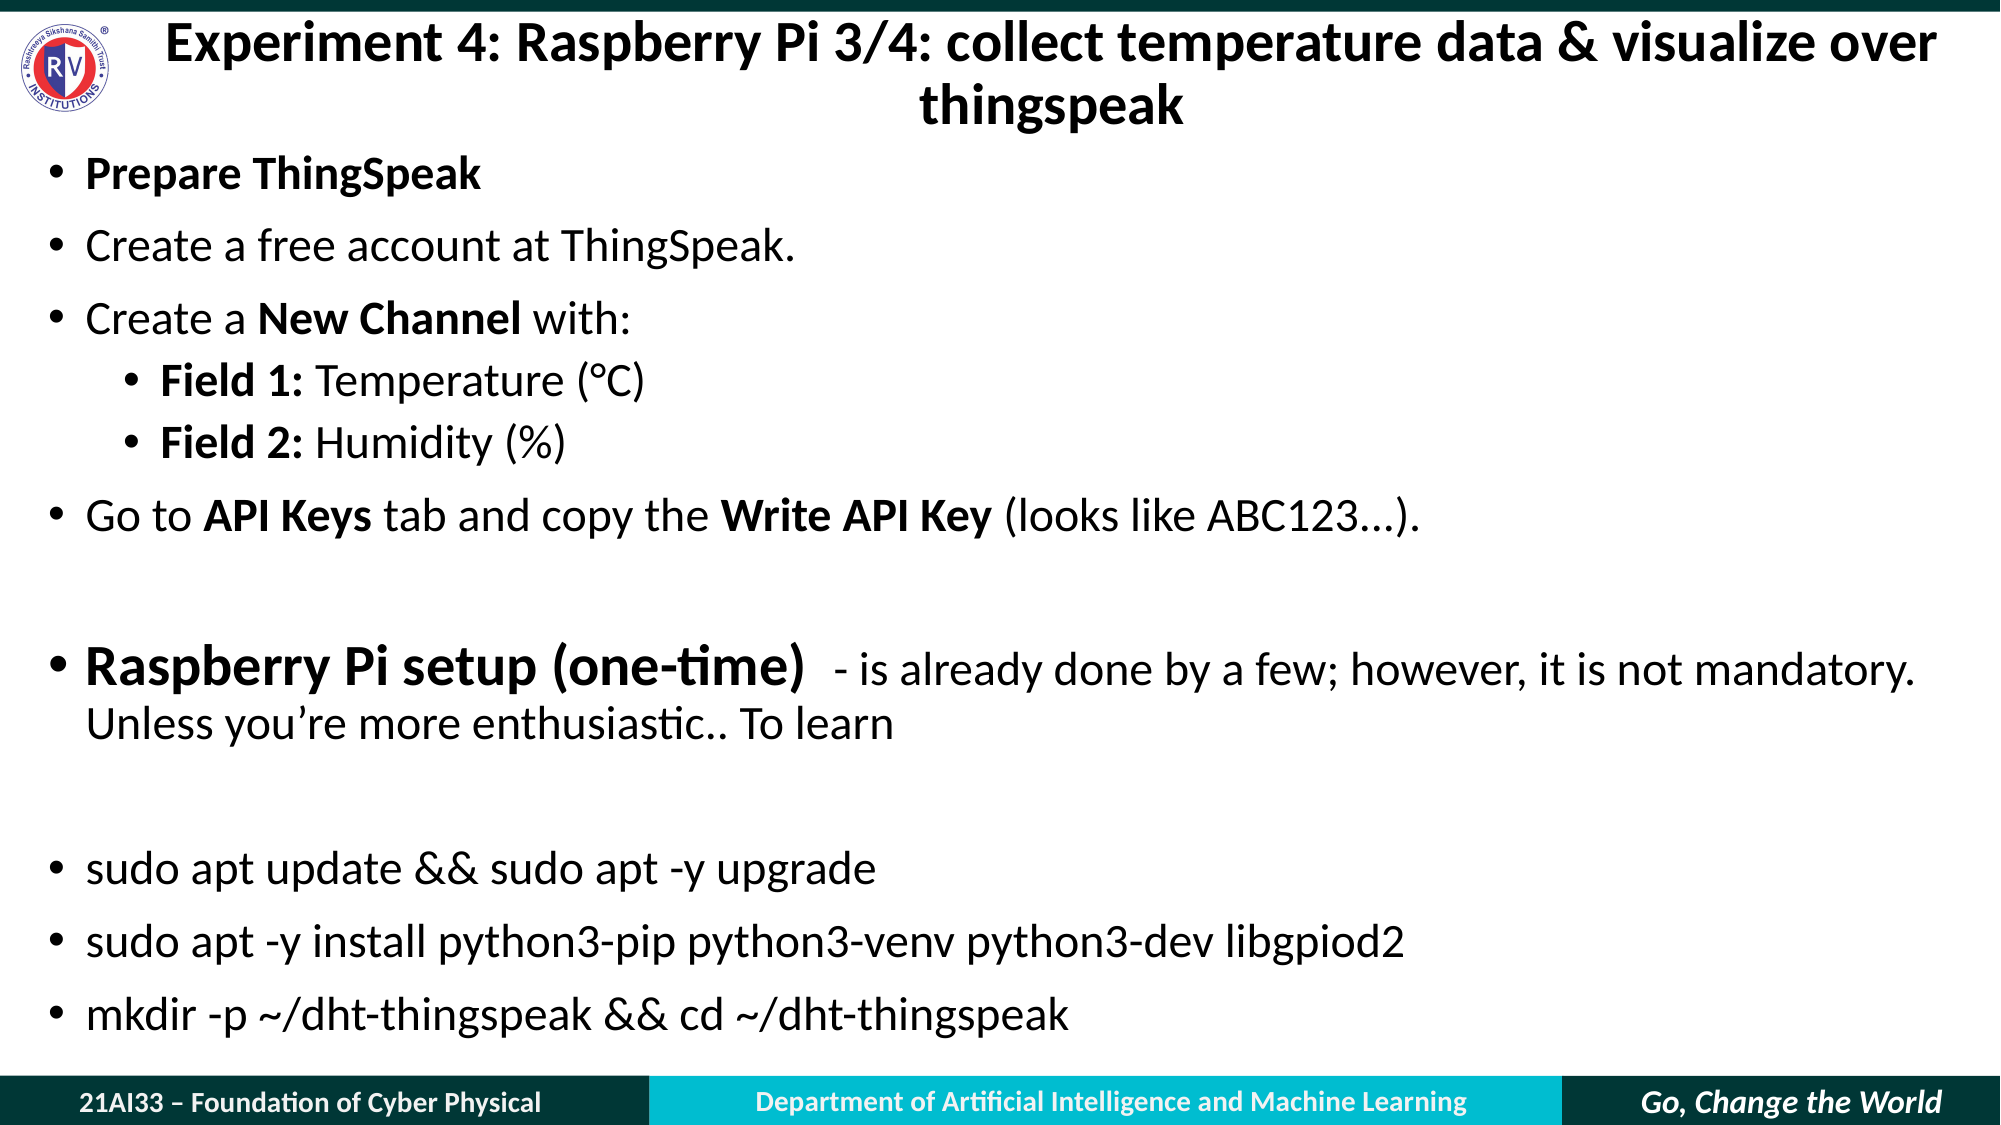

# Experiment 4: Raspberry Pi 3/4: collect temperature data & visualize over thingspeak
Prepare ThingSpeak
Create a free account at ThingSpeak.
Create a New Channel with:
Field 1: Temperature (°C)
Field 2: Humidity (%)
Go to API Keys tab and copy the Write API Key (looks like ABC123...).

Raspberry Pi setup (one-time)  - is already done by a few; however, it is not mandatory. Unless you’re more enthusiastic.. To learn

sudo apt update && sudo apt -y upgrade
sudo apt -y install python3-pip python3-venv python3-dev libgpiod2
mkdir -p ~/dht-thingspeak && cd ~/dht-thingspeak